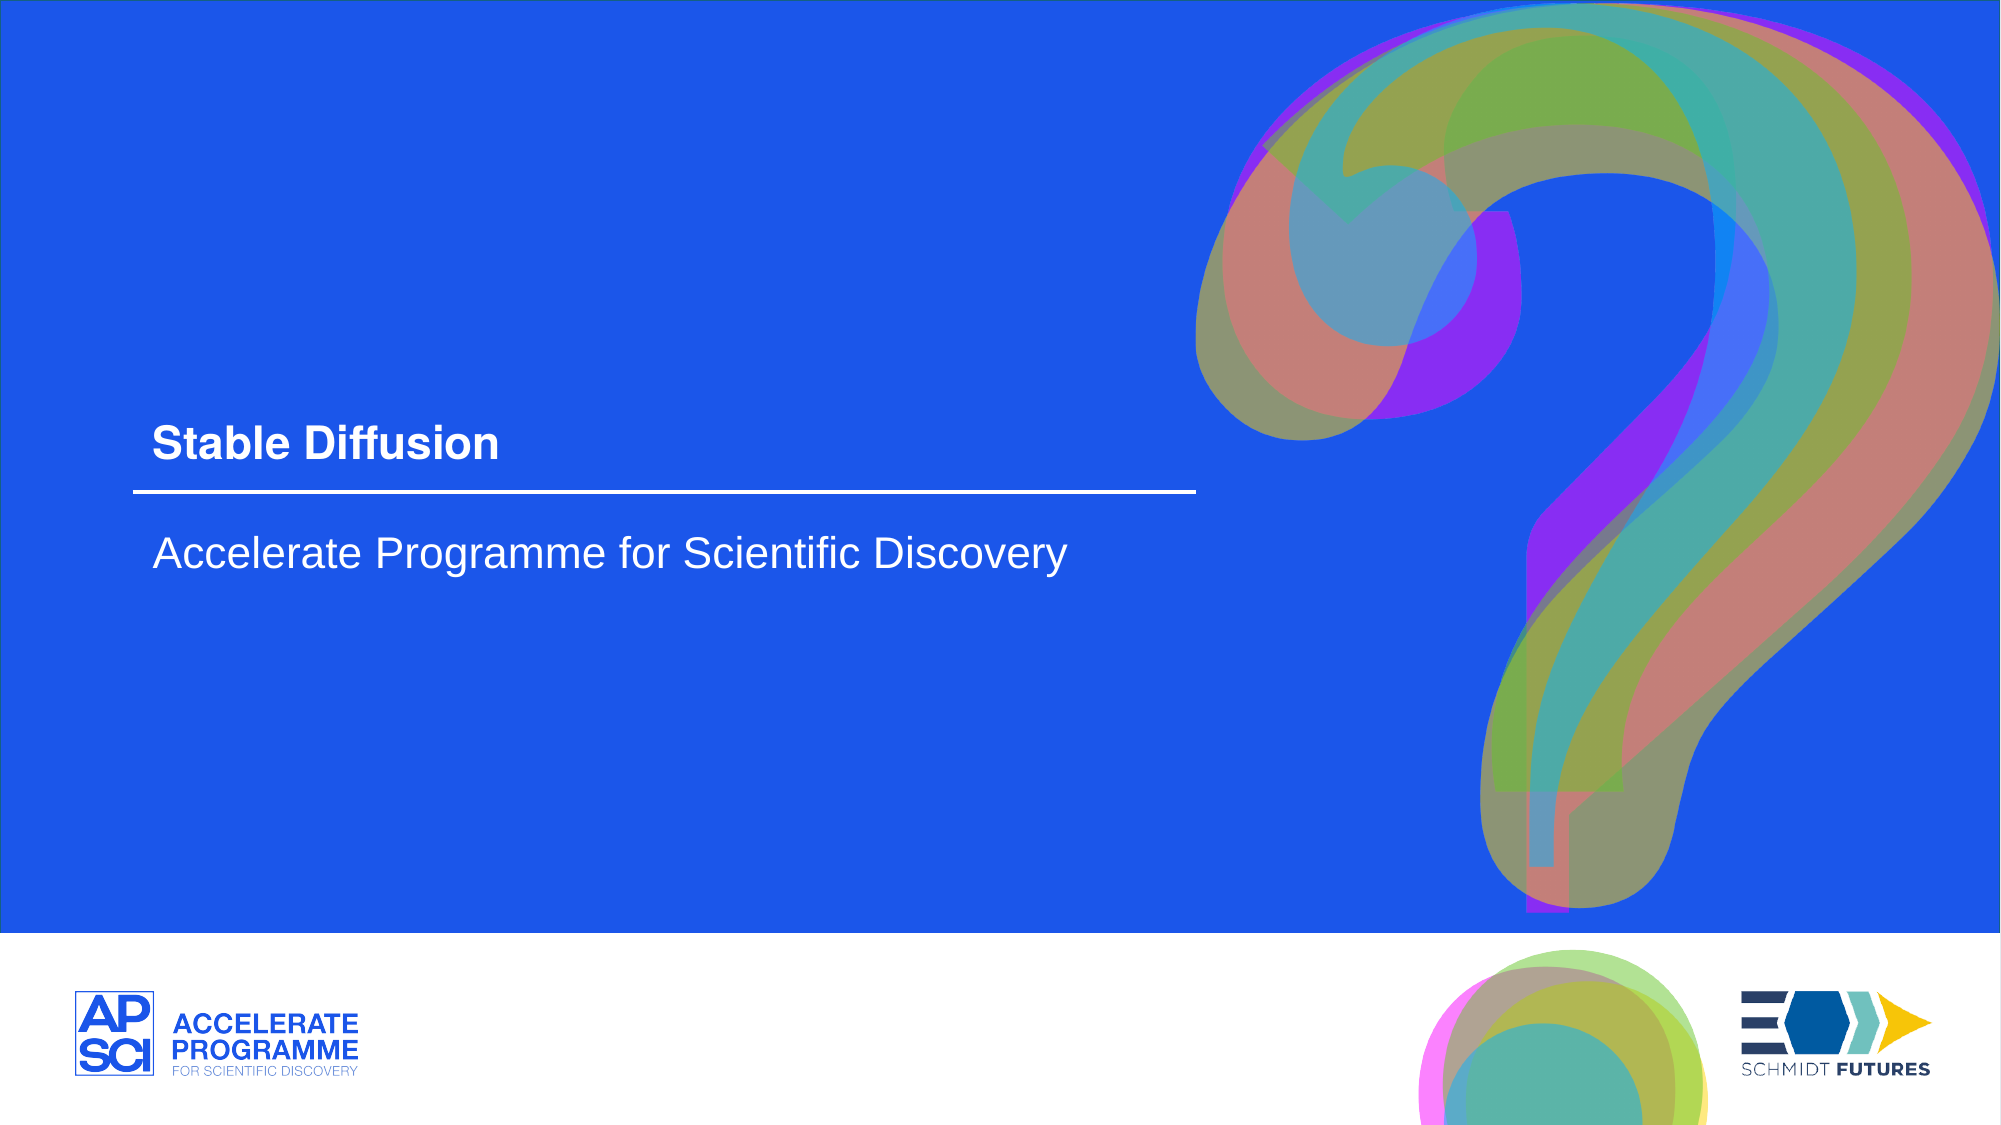

Stable Diffusion
Accelerate Programme for Scientific Discovery